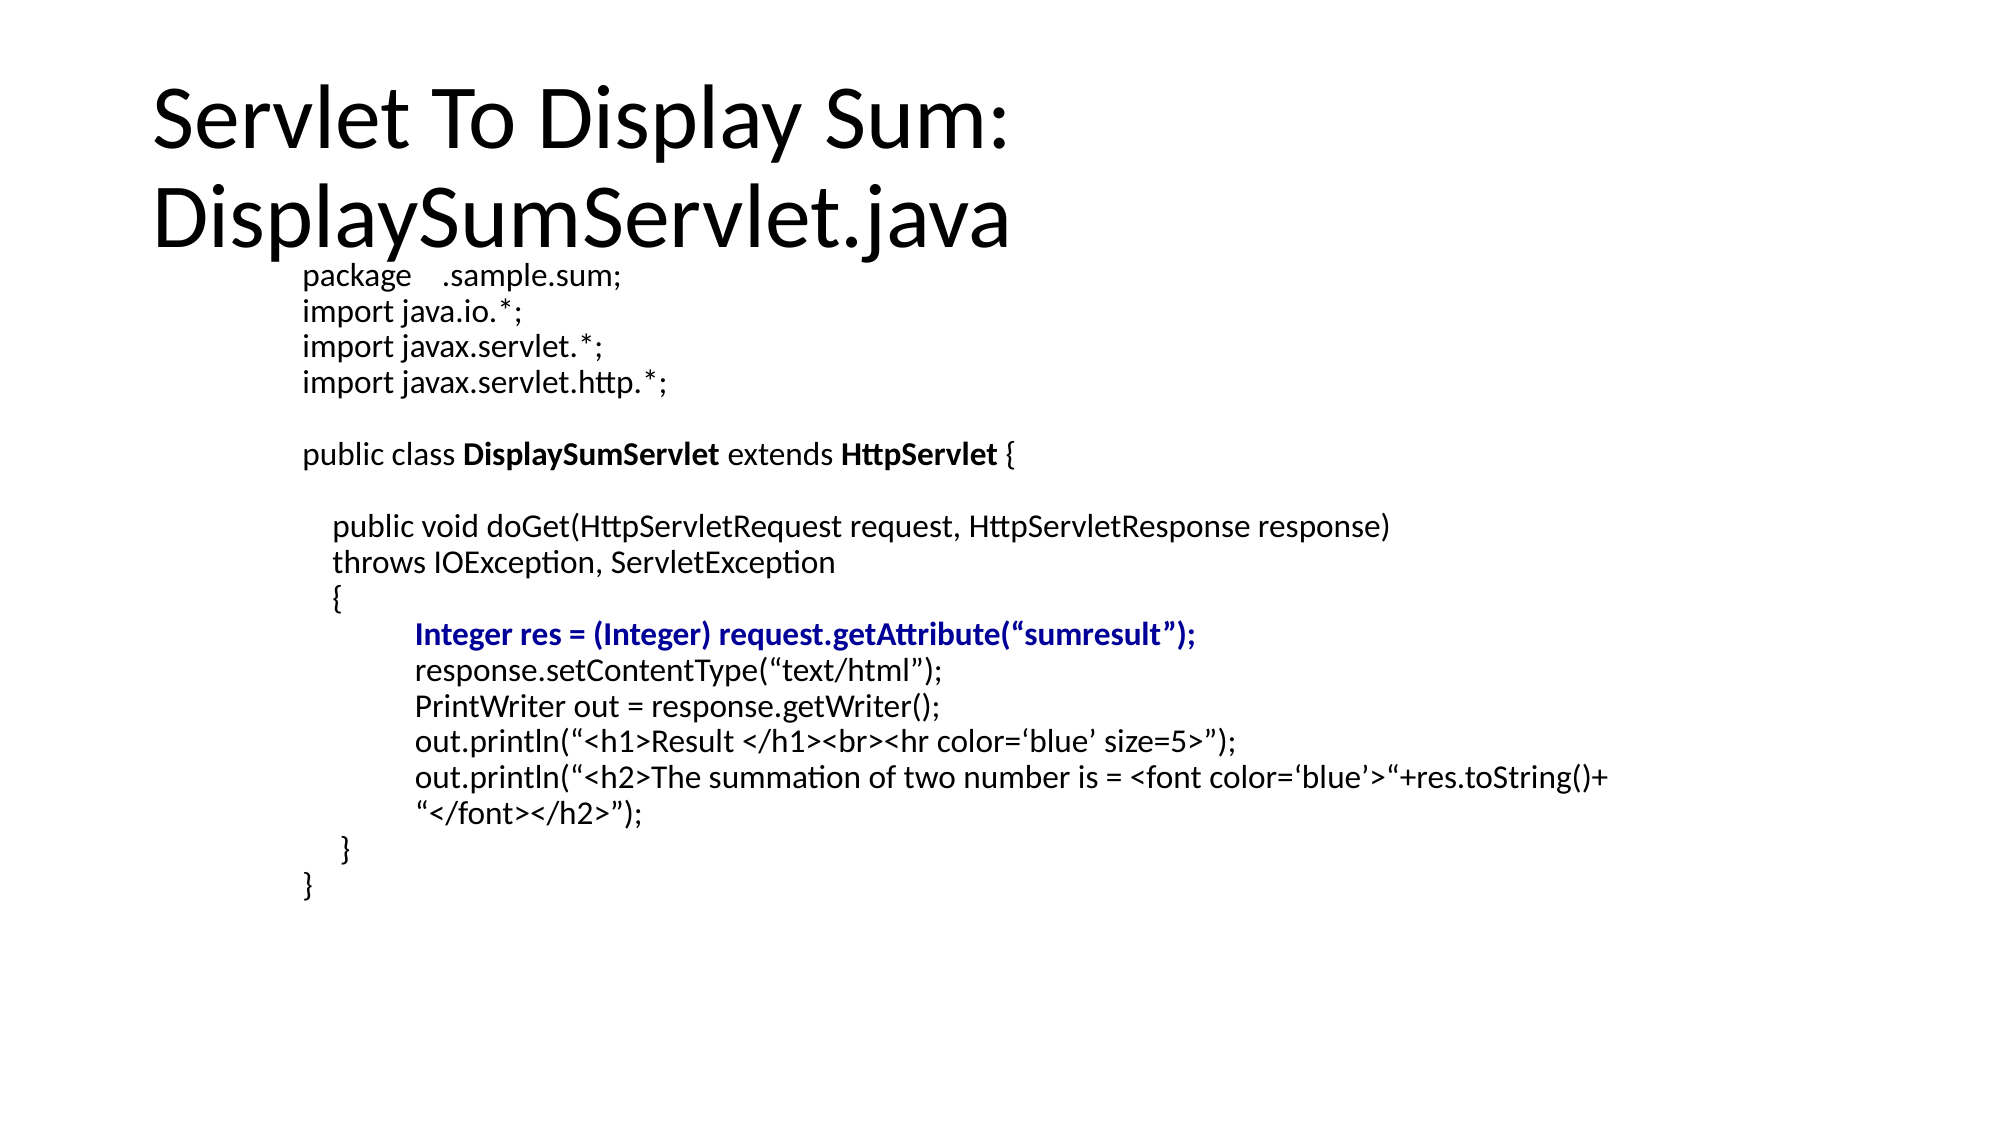

Servlet To Display Sum: DisplaySumServlet.java
package    .sample.sum;
import java.io.*;
import javax.servlet.*;
import javax.servlet.http.*;

public class DisplaySumServlet extends HttpServlet {

    public void doGet(HttpServletRequest request, HttpServletResponse response)
    throws IOException, ServletException
    {
	Integer res = (Integer) request.getAttribute(“sumresult”);
	response.setContentType(“text/html”);
	PrintWriter out = response.getWriter();
	out.println(“<h1>Result </h1><br><hr color=‘blue’ size=5>”);
	out.println(“<h2>The summation of two number is = <font color=‘blue’>“+res.toString()+
“</font></h2>”);
	}
}

125